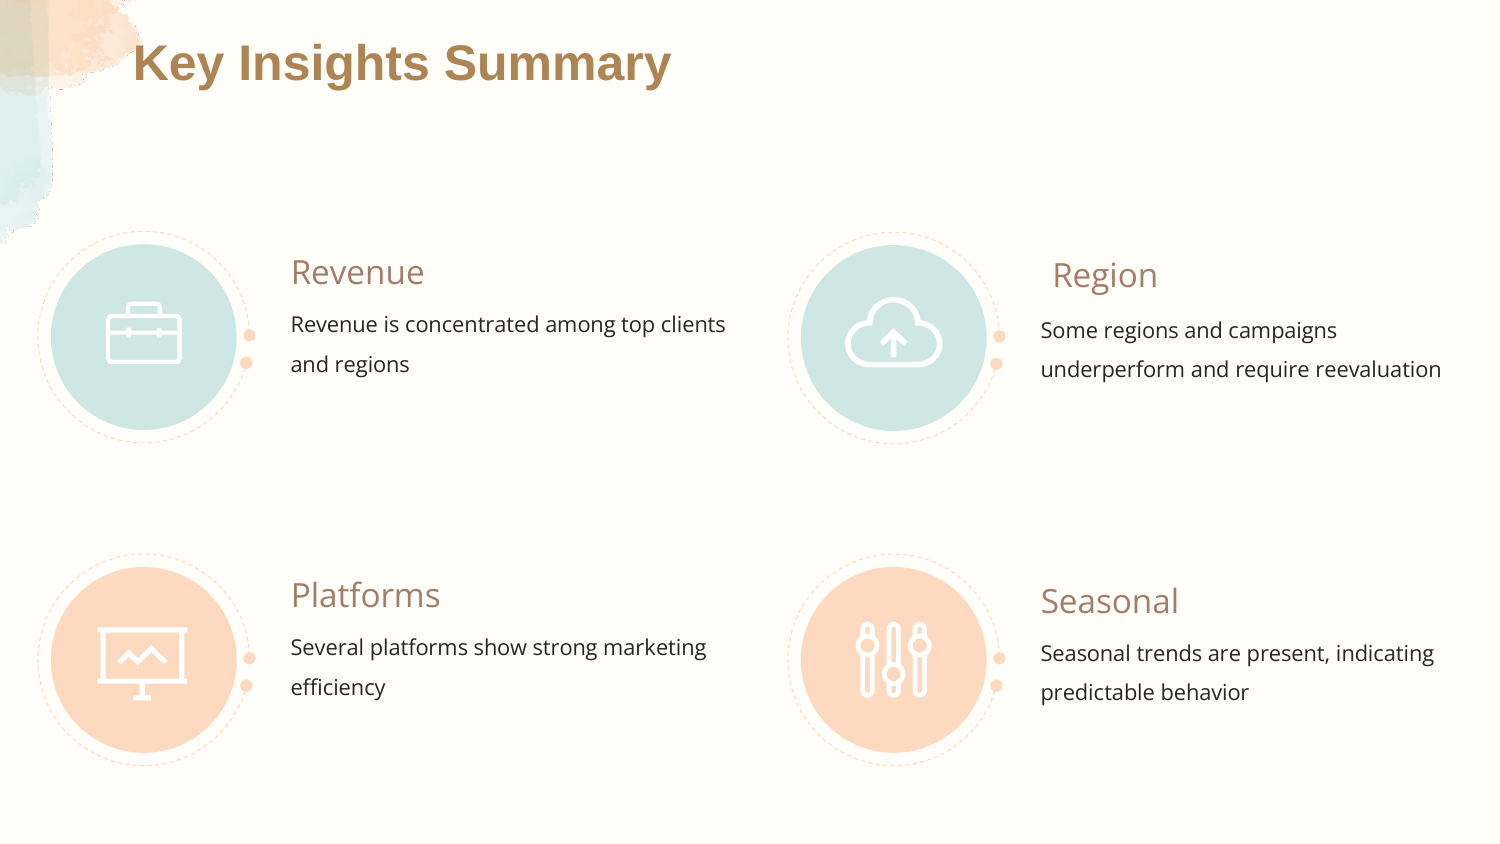

Key Insights Summary

Revenue
Region
Revenue is concentrated among top clients and regions
Some regions and campaigns underperform and require reevaluation

Platforms
Seasonal
Several platforms show strong marketing efficiency
Seasonal trends are present, indicating predictable behavior